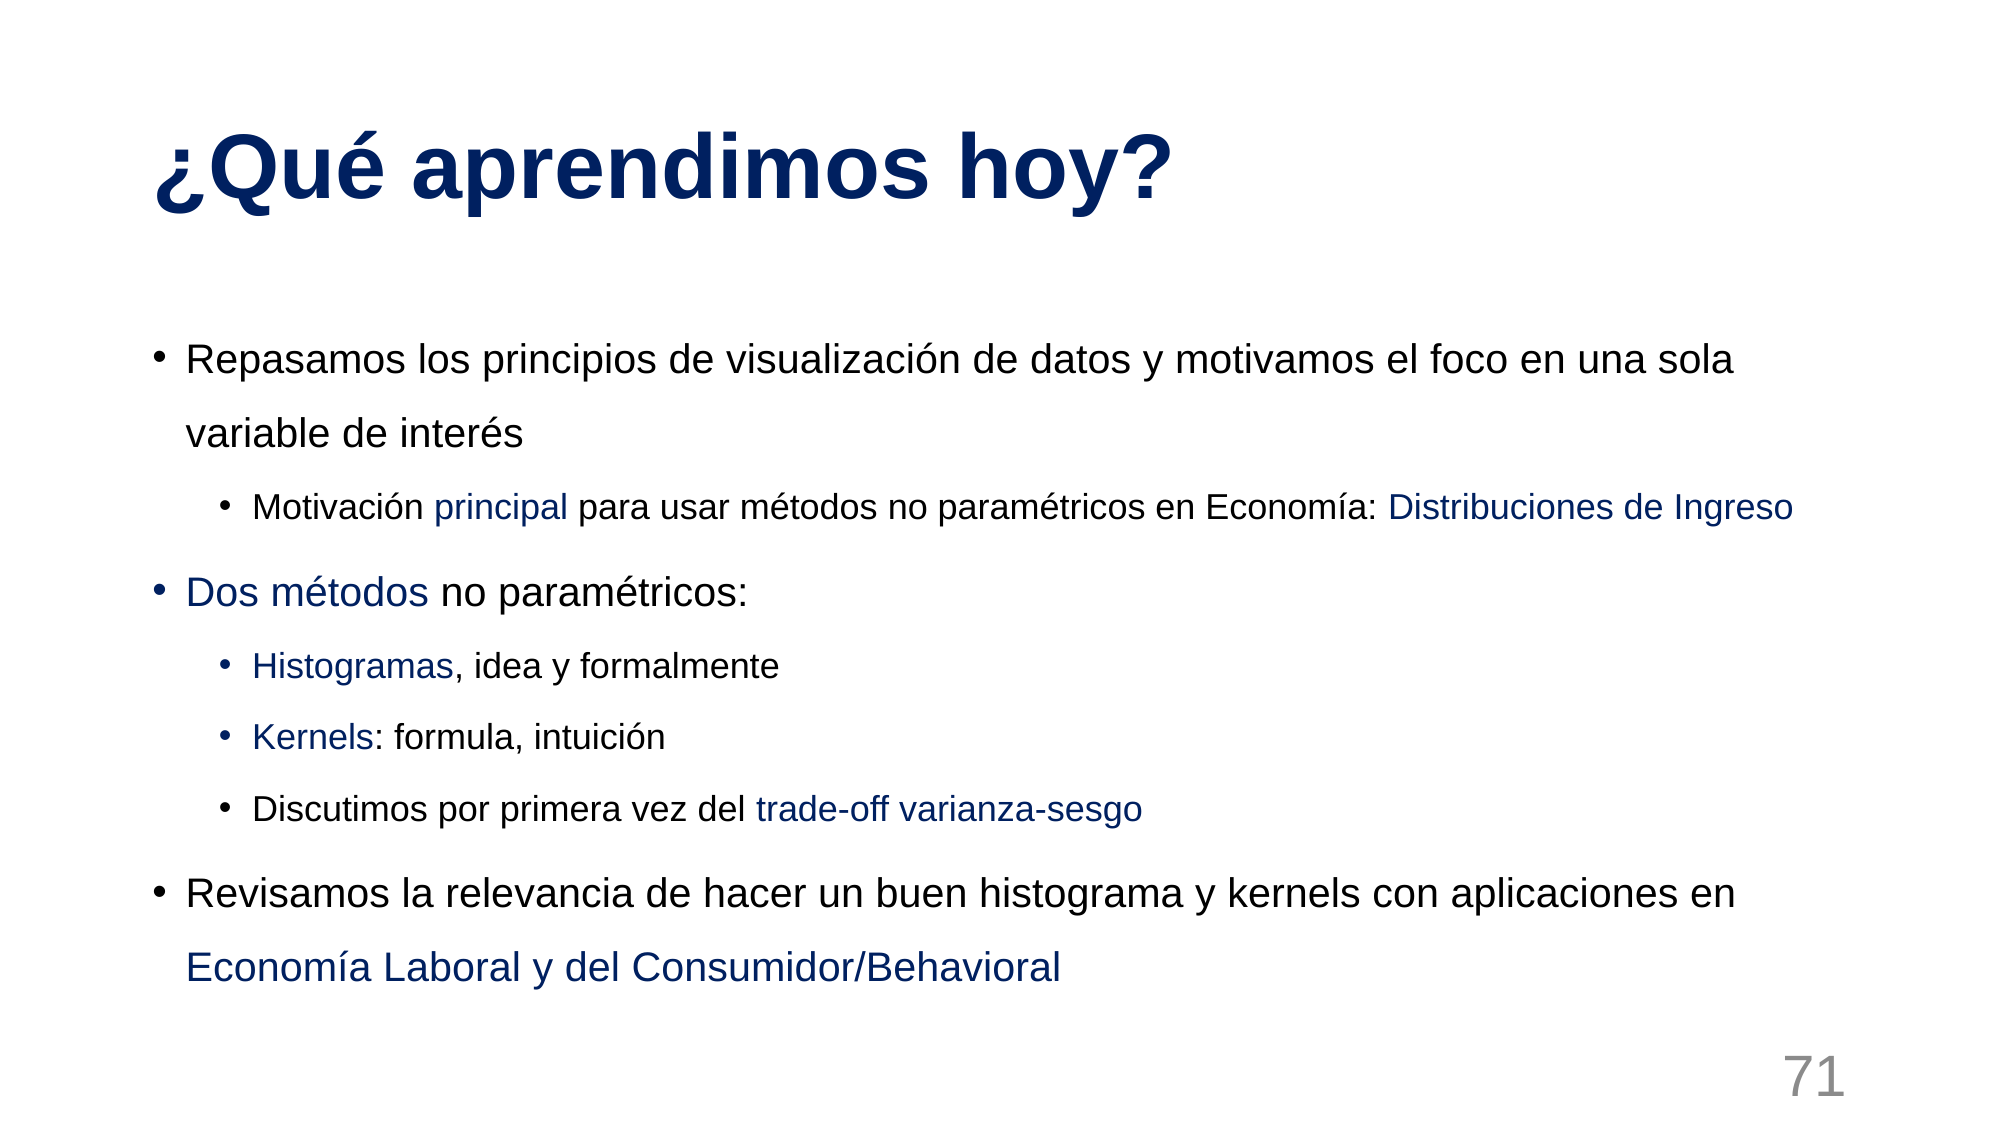

# ¿Qué aprendimos hoy?
Repasamos los principios de visualización de datos y motivamos el foco en una sola variable de interés
Motivación principal para usar métodos no paramétricos en Economía: Distribuciones de Ingreso
Dos métodos no paramétricos:
Histogramas, idea y formalmente
Kernels: formula, intuición
Discutimos por primera vez del trade-off varianza-sesgo
Revisamos la relevancia de hacer un buen histograma y kernels con aplicaciones en Economía Laboral y del Consumidor/Behavioral
71